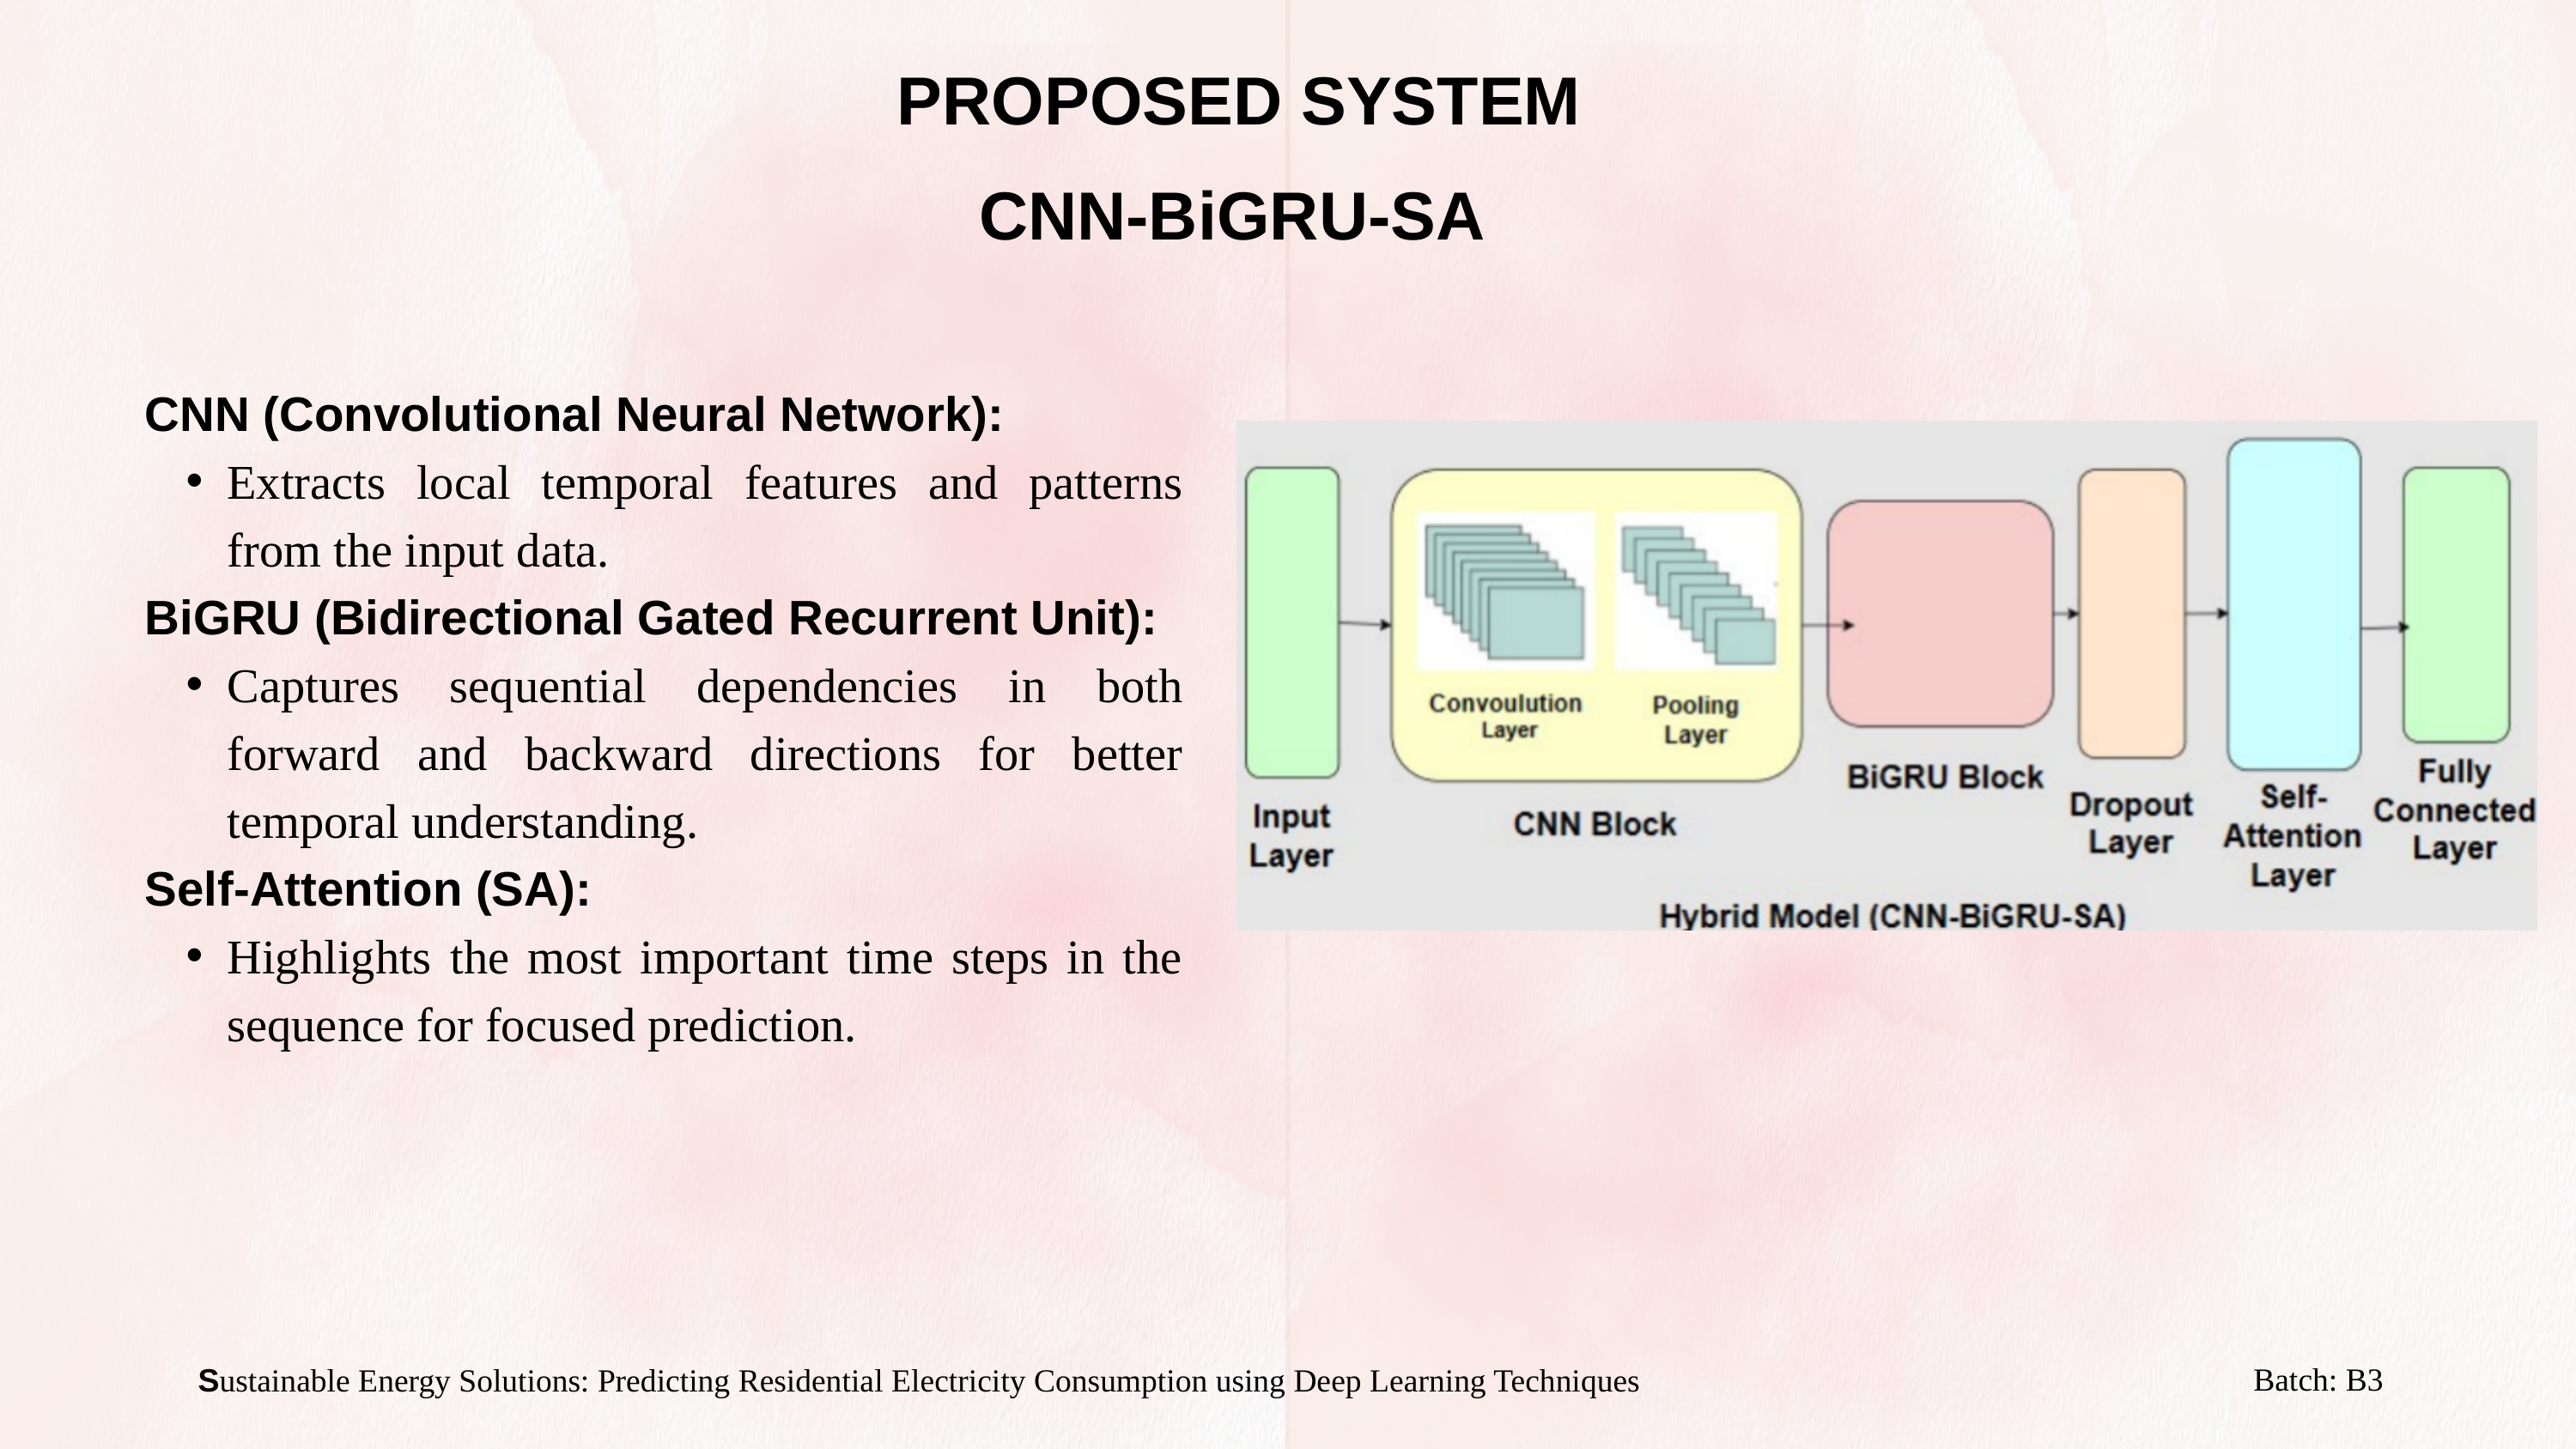

PROPOSED SYSTEM
CNN-BiGRU-SA

CNN (Convolutional Neural Network):
Extracts local temporal features and patterns from the input data.
BiGRU (Bidirectional Gated Recurrent Unit):
Captures sequential dependencies in both forward and backward directions for better temporal understanding.
Self-Attention (SA):
Highlights the most important time steps in the sequence for focused prediction.

Batch: B3

Sustainable Energy Solutions: Predicting Residential Electricity Consumption using Deep Learning Techniques